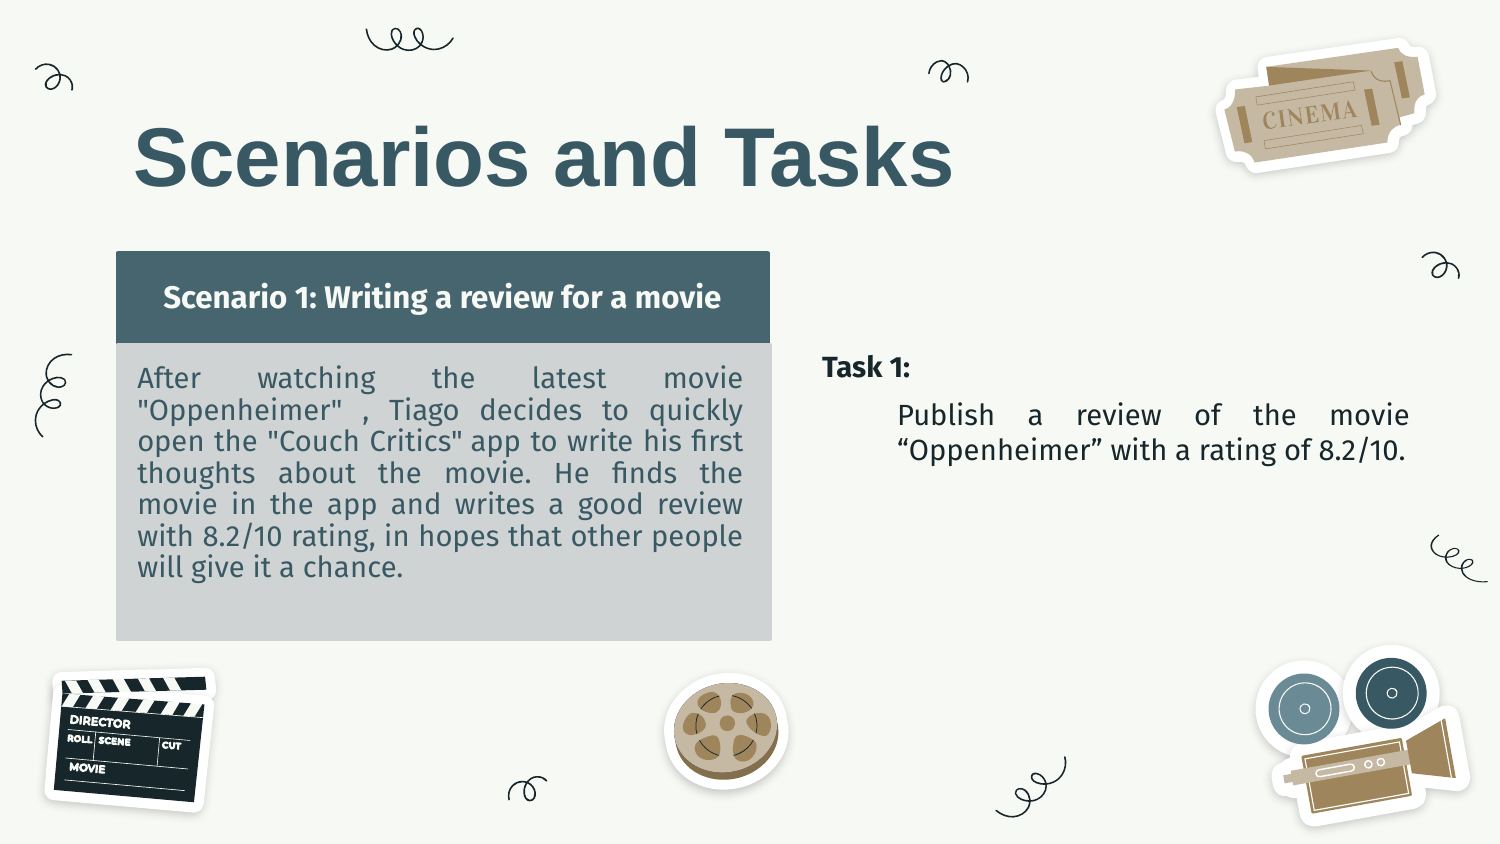

# Scenarios and Tasks

Scenario 1: Writing a review for a movie
Task 1:
Publish a review of the movie “Oppenheimer” with a rating of 8.2/10.

After watching the latest movie "Oppenheimer" , Tiago decides to quickly open the "Couch Critics" app to write his first thoughts about the movie. He finds the movie in the app and writes a good review with 8.2/10 rating, in hopes that other people will give it a chance.